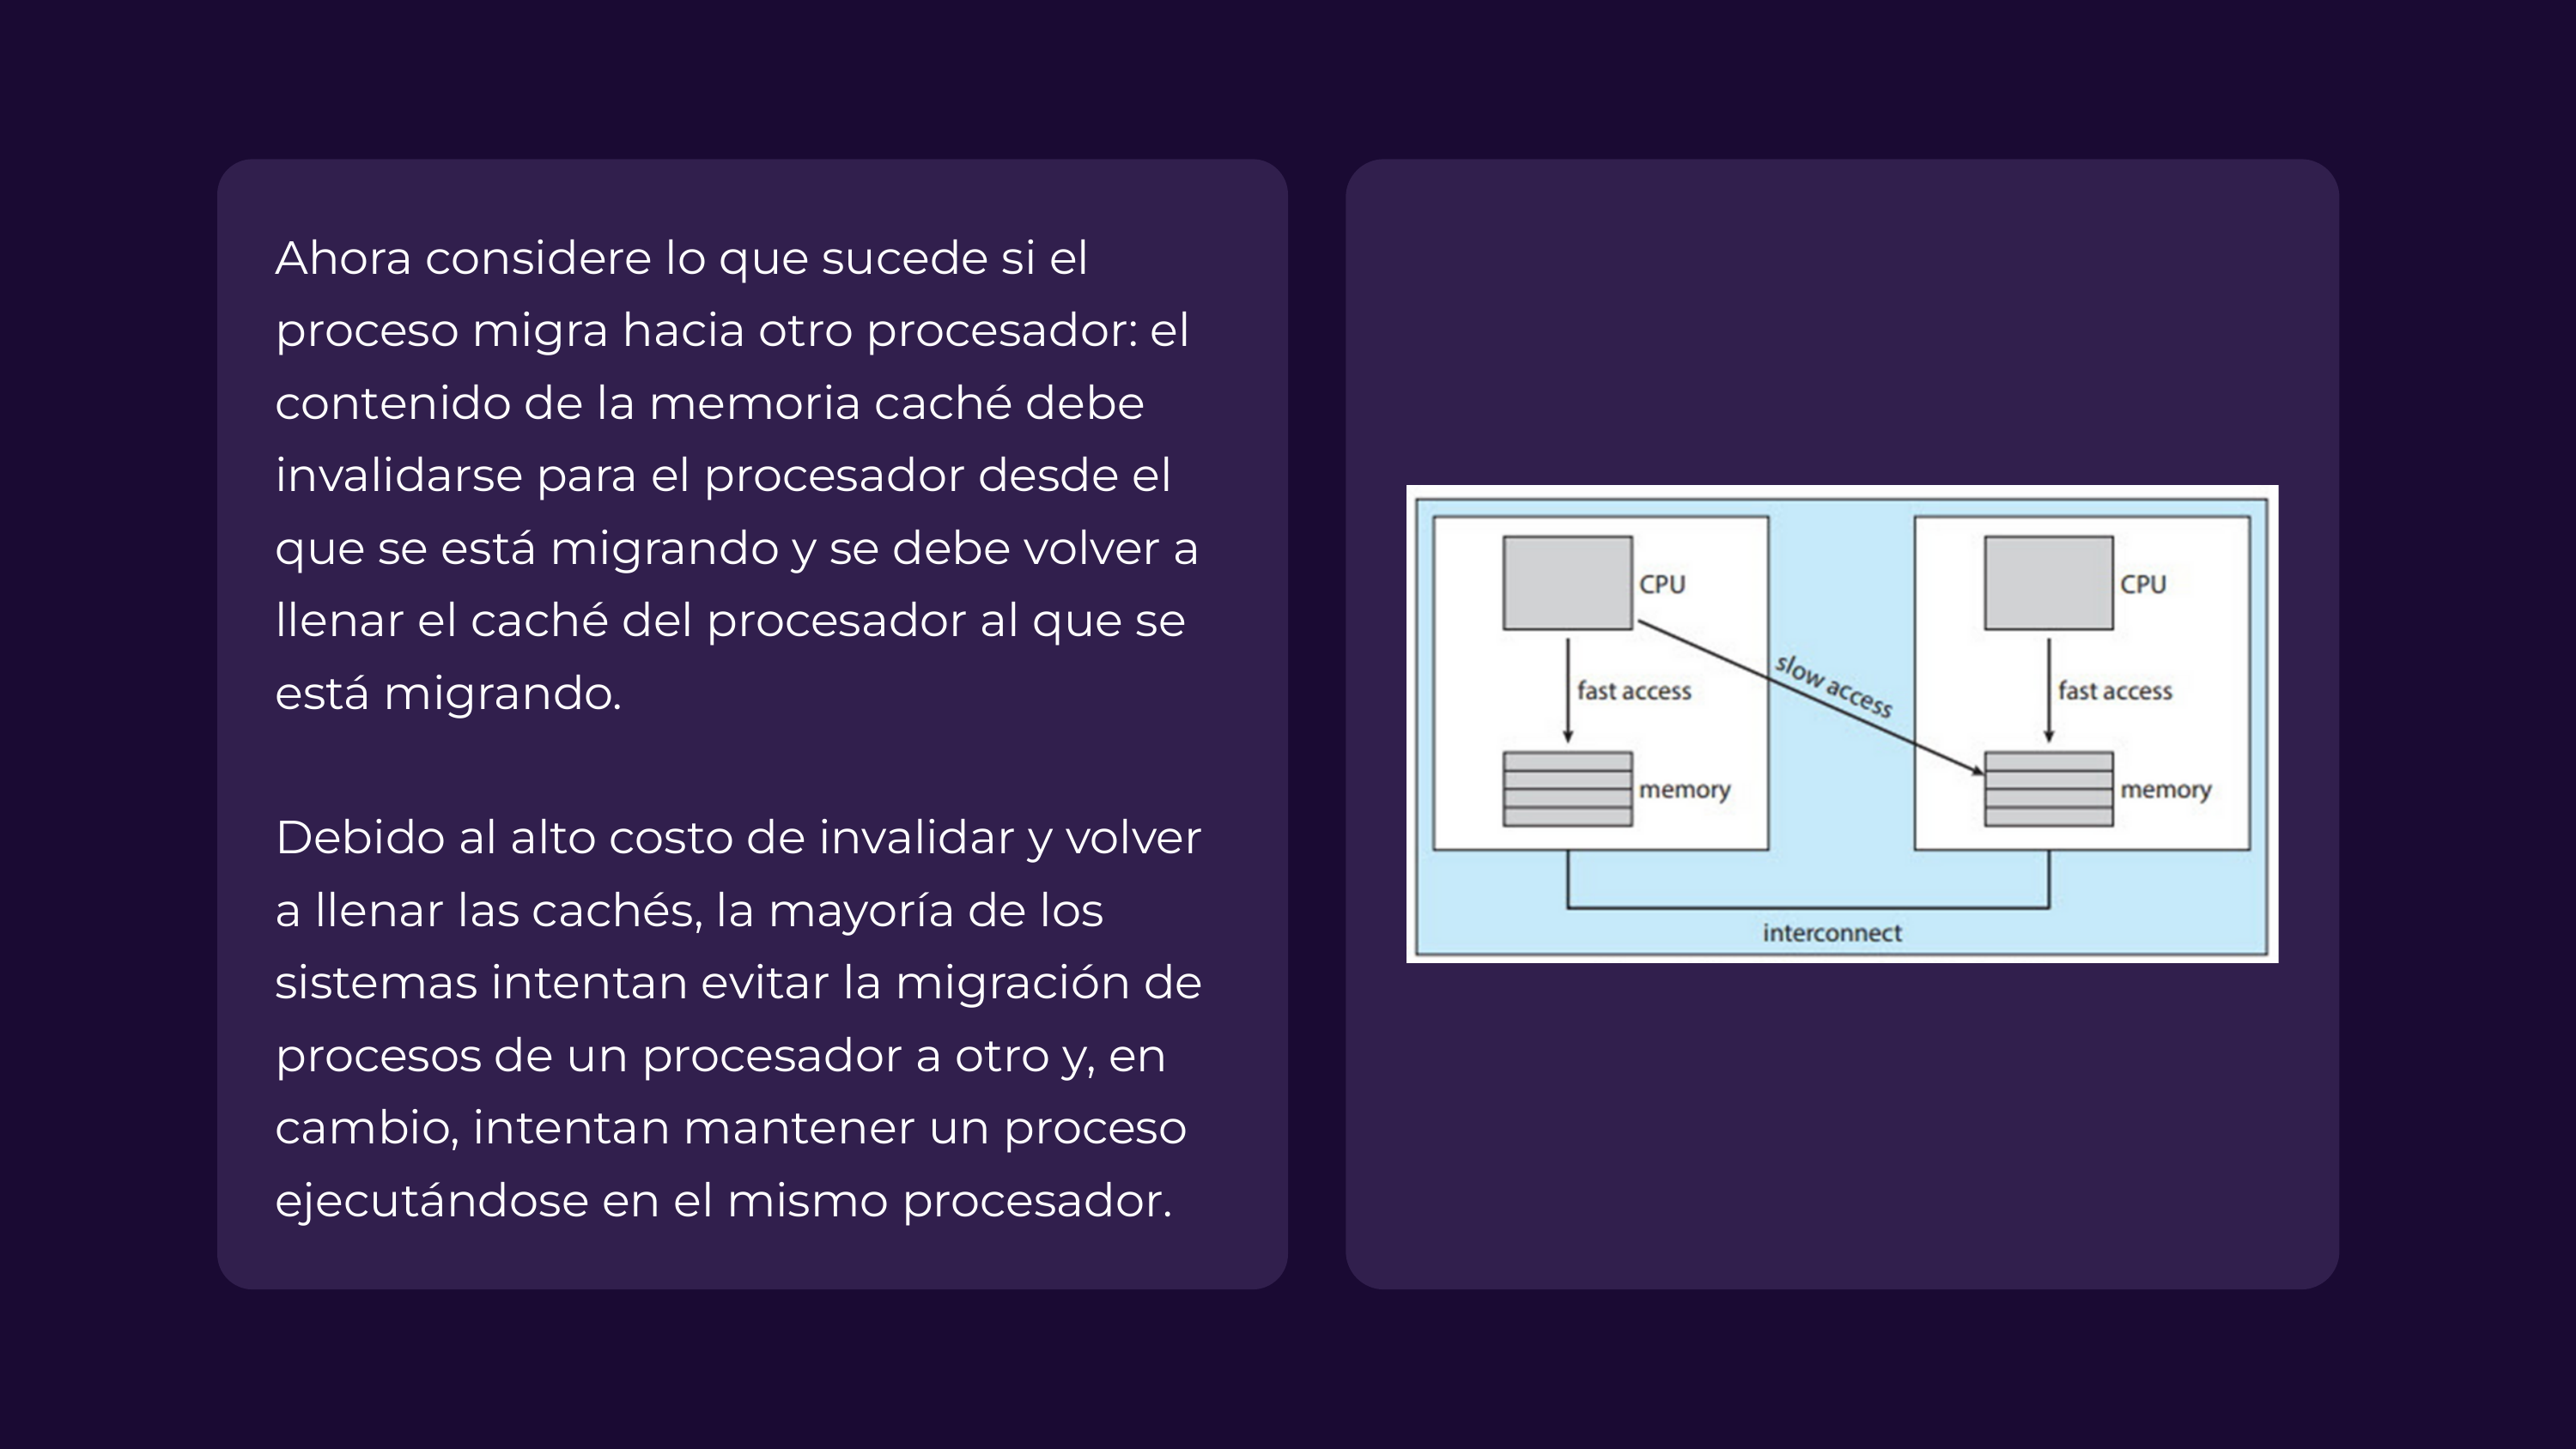

Ahora considere lo que sucede si el proceso migra hacia otro procesador: el contenido de la memoria caché debe invalidarse para el procesador desde el que se está migrando y se debe volver a llenar el caché del procesador al que se está migrando.

Debido al alto costo de invalidar y volver a llenar las cachés, la mayoría de los sistemas intentan evitar la migración de procesos de un procesador a otro y, en cambio, intentan mantener un proceso ejecutándose en el mismo procesador.